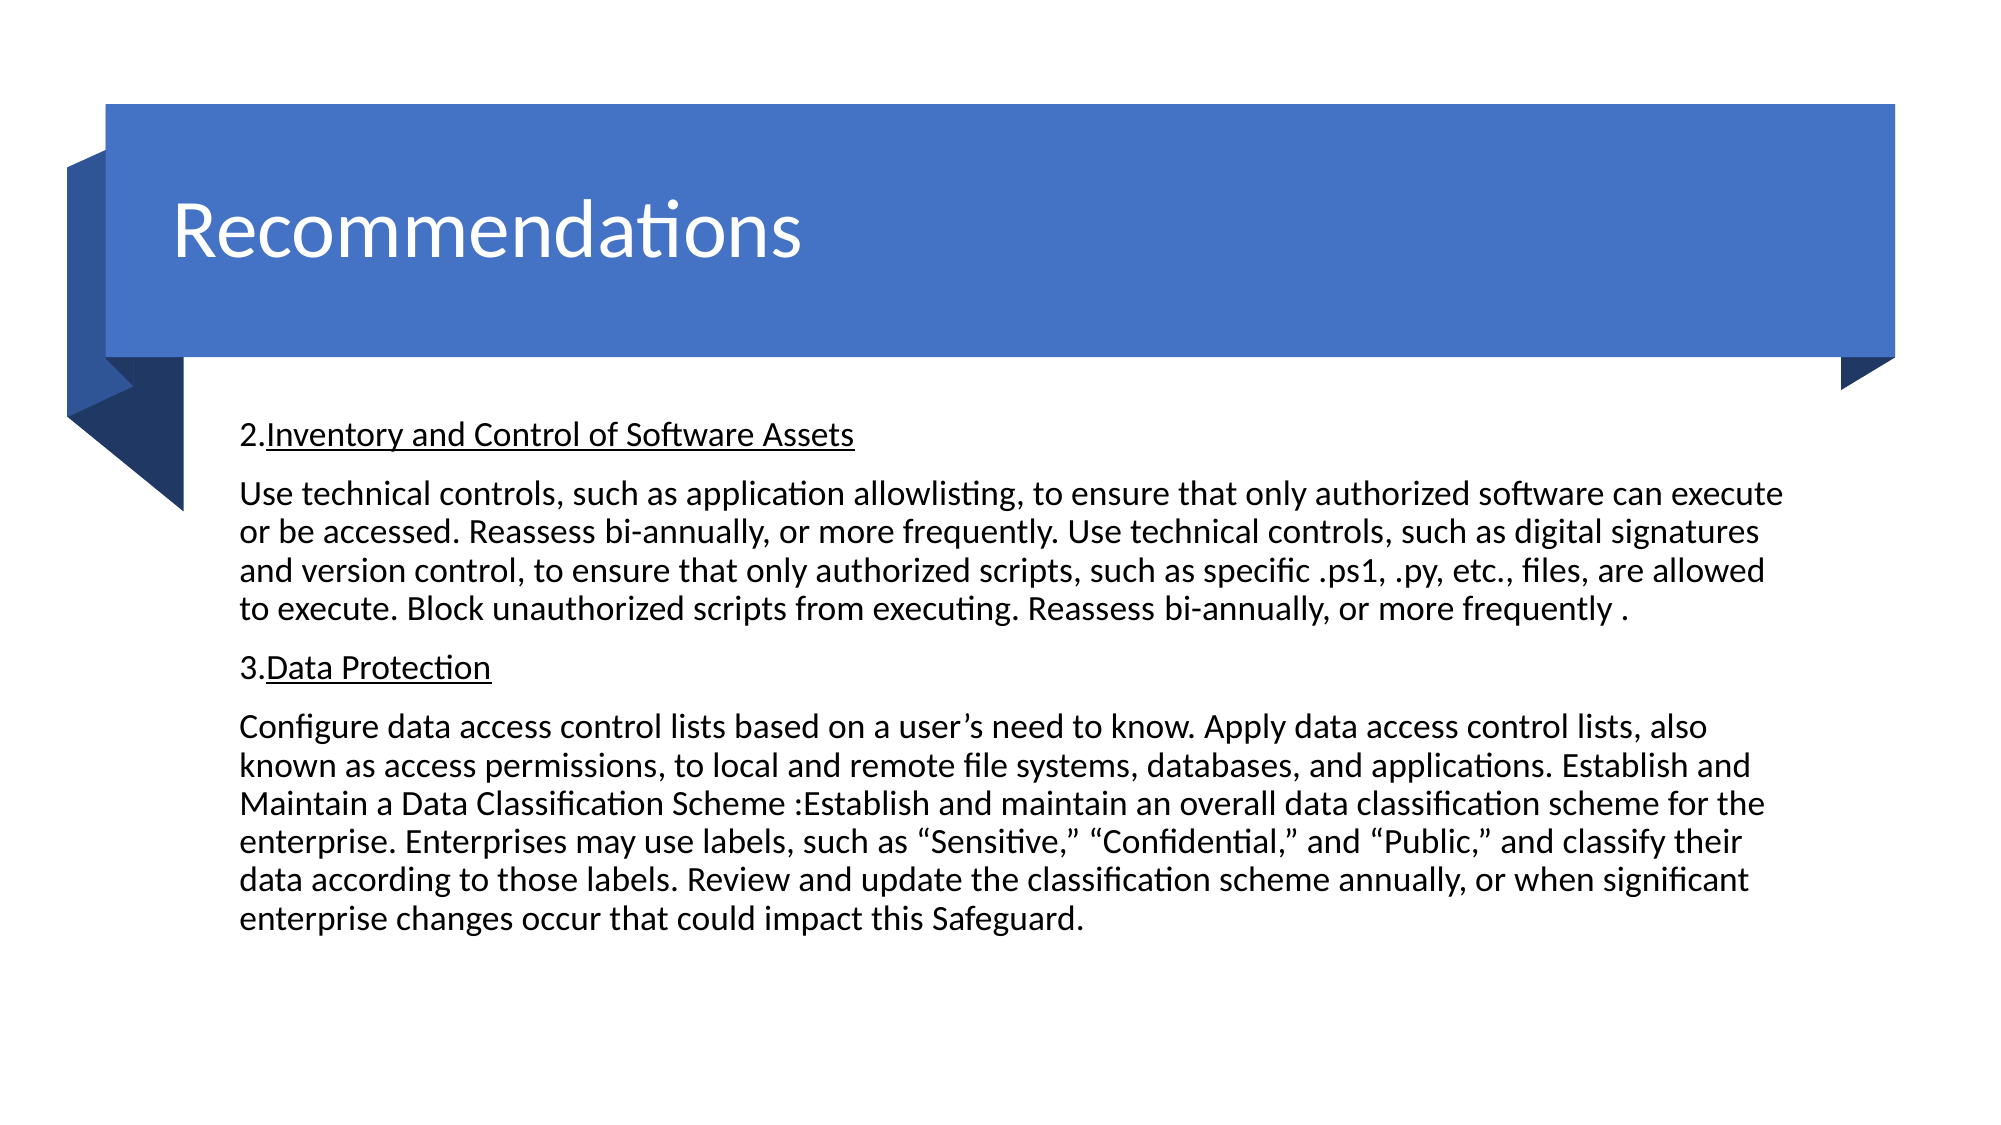

# Recommendations

2.Inventory and Control of Software Assets
Use technical controls, such as application allowlisting, to ensure that only authorized software can execute or be accessed. Reassess bi-annually, or more frequently. Use technical controls, such as digital signatures and version control, to ensure that only authorized scripts, such as specific .ps1, .py, etc., files, are allowed to execute. Block unauthorized scripts from executing. Reassess bi-annually, or more frequently .
3.Data Protection
Configure data access control lists based on a user’s need to know. Apply data access control lists, also known as access permissions, to local and remote file systems, databases, and applications. Establish and Maintain a Data Classification Scheme :Establish and maintain an overall data classification scheme for the enterprise. Enterprises may use labels, such as “Sensitive,” “Confidential,” and “Public,” and classify their data according to those labels. Review and update the classification scheme annually, or when significant enterprise changes occur that could impact this Safeguard.